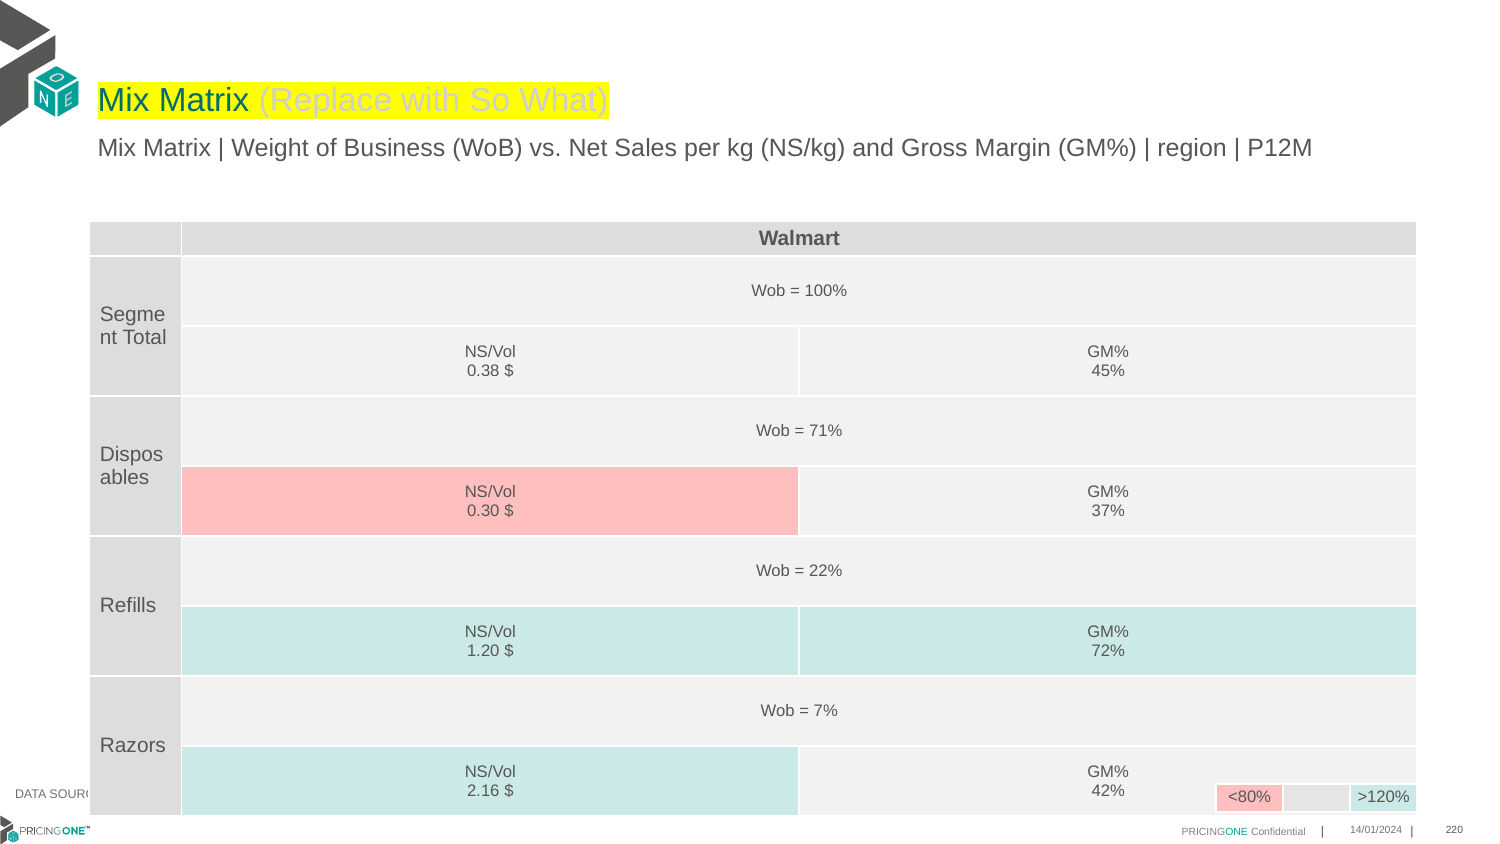

# Mix Matrix (Replace with So What)
Mix Matrix | Weight of Business (WoB) vs. Net Sales per kg (NS/kg) and Gross Margin (GM%) | region | P12M
|  | Walmart |  |
| --- | --- | --- |
| Segment Total | Wob = 100% |  |
|  | NS/Vol 0.38 $ | GM% 45% |
| Disposables | Wob = 71% |  |
|  | NS/Vol 0.30 $ | GM% 37% |
| Refills | Wob = 22% |  |
|  | NS/Vol 1.20 $ | GM% 72% |
| Razors | Wob = 7% |  |
|  | NS/Vol 2.16 $ | GM% 42% |
DATA SOURCE: Client P&L
| <80% |  | >120% |
| --- | --- | --- |

14/01/2024
220